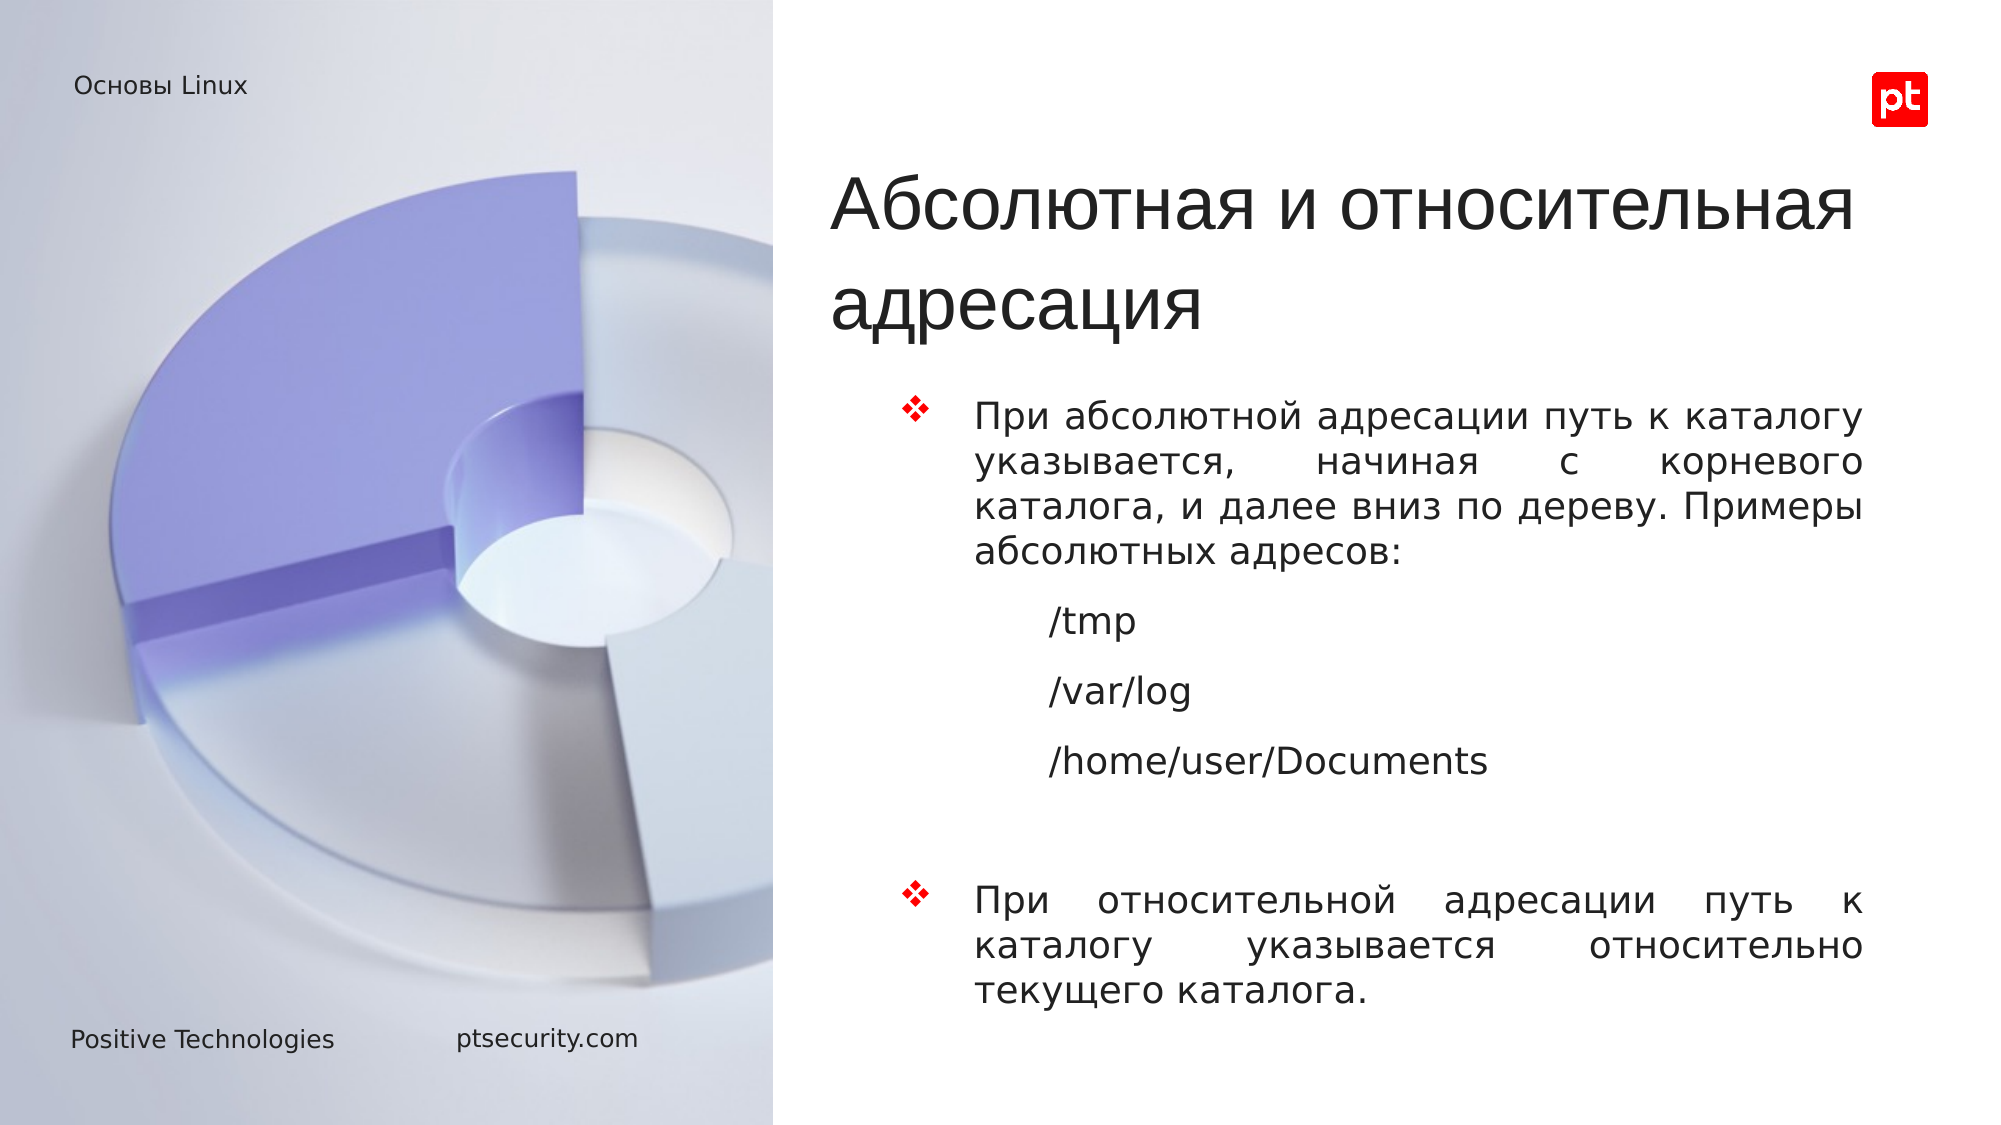

Основы Linux
Абсолютная и относительная адресация
При абсолютной адресации путь к каталогу указывается, начиная с корневого каталога, и далее вниз по дереву. Примеры абсолютных адресов:
	/tmp
	/var/log
	/home/user/Documents

При относительной адресации путь к каталогу указывается относительно текущего каталога.